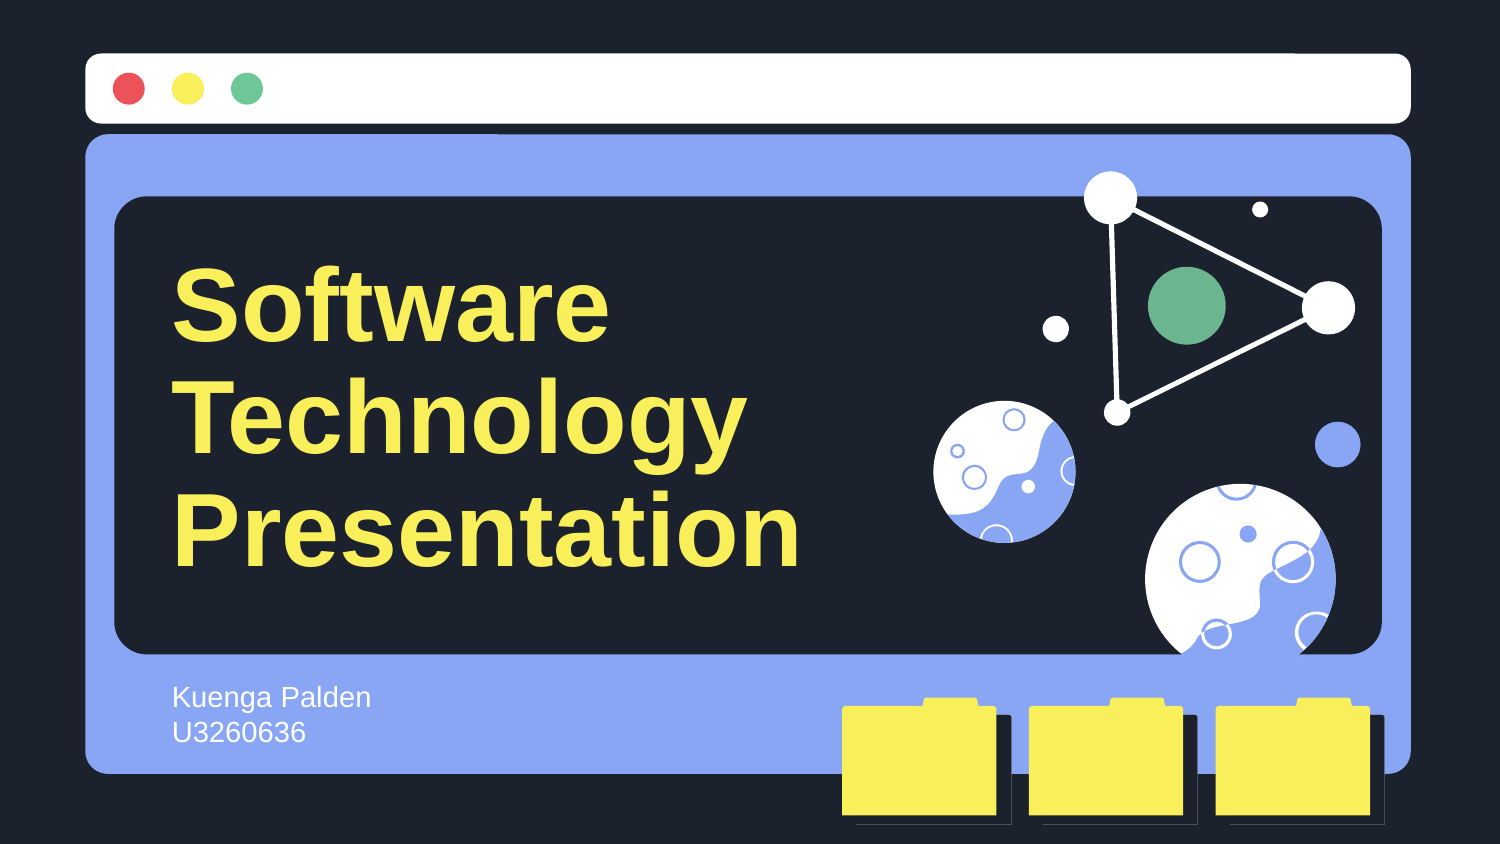

# Software Technology Presentation

Kuenga Palden
U3260636